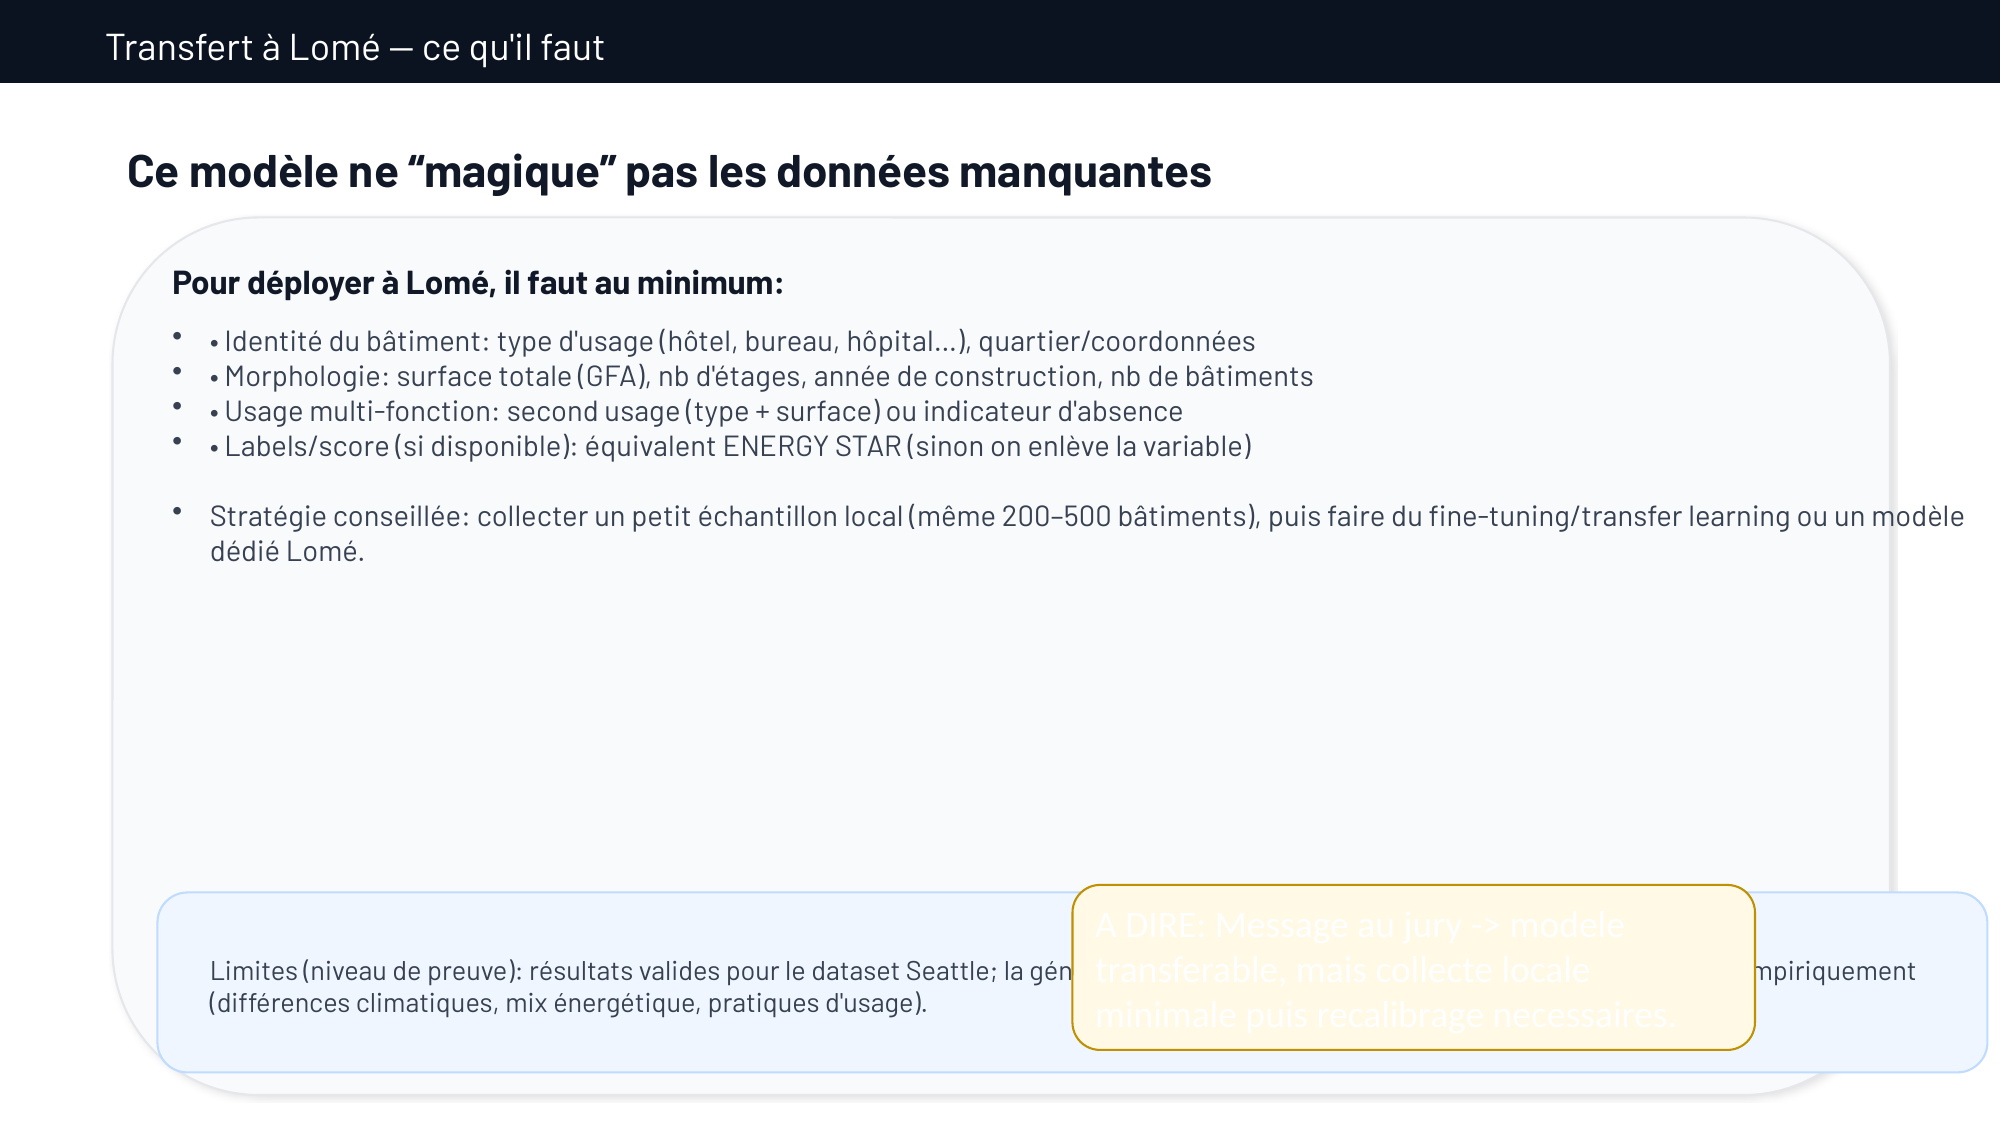

Transfert à Lomé — ce qu'il faut
Ce modèle ne “magique” pas les données manquantes

Pour déployer à Lomé, il faut au minimum:
• Identité du bâtiment: type d'usage (hôtel, bureau, hôpital…), quartier/coordonnées
• Morphologie: surface totale (GFA), nb d'étages, année de construction, nb de bâtiments
• Usage multi-fonction: second usage (type + surface) ou indicateur d'absence
• Labels/score (si disponible): équivalent ENERGY STAR (sinon on enlève la variable)

Stratégie conseillée: collecter un petit échantillon local (même 200–500 bâtiments), puis faire du fine-tuning/transfer learning ou un modèle dédié Lomé.
A DIRE: Message au jury -> modele transferable, mais collecte locale minimale puis recalibrage necessaires.

Limites (niveau de preuve): résultats valides pour le dataset Seattle; la généralisation à Lomé est une hypothèse et doit être validée empiriquement (différences climatiques, mix énergétique, pratiques d'usage).